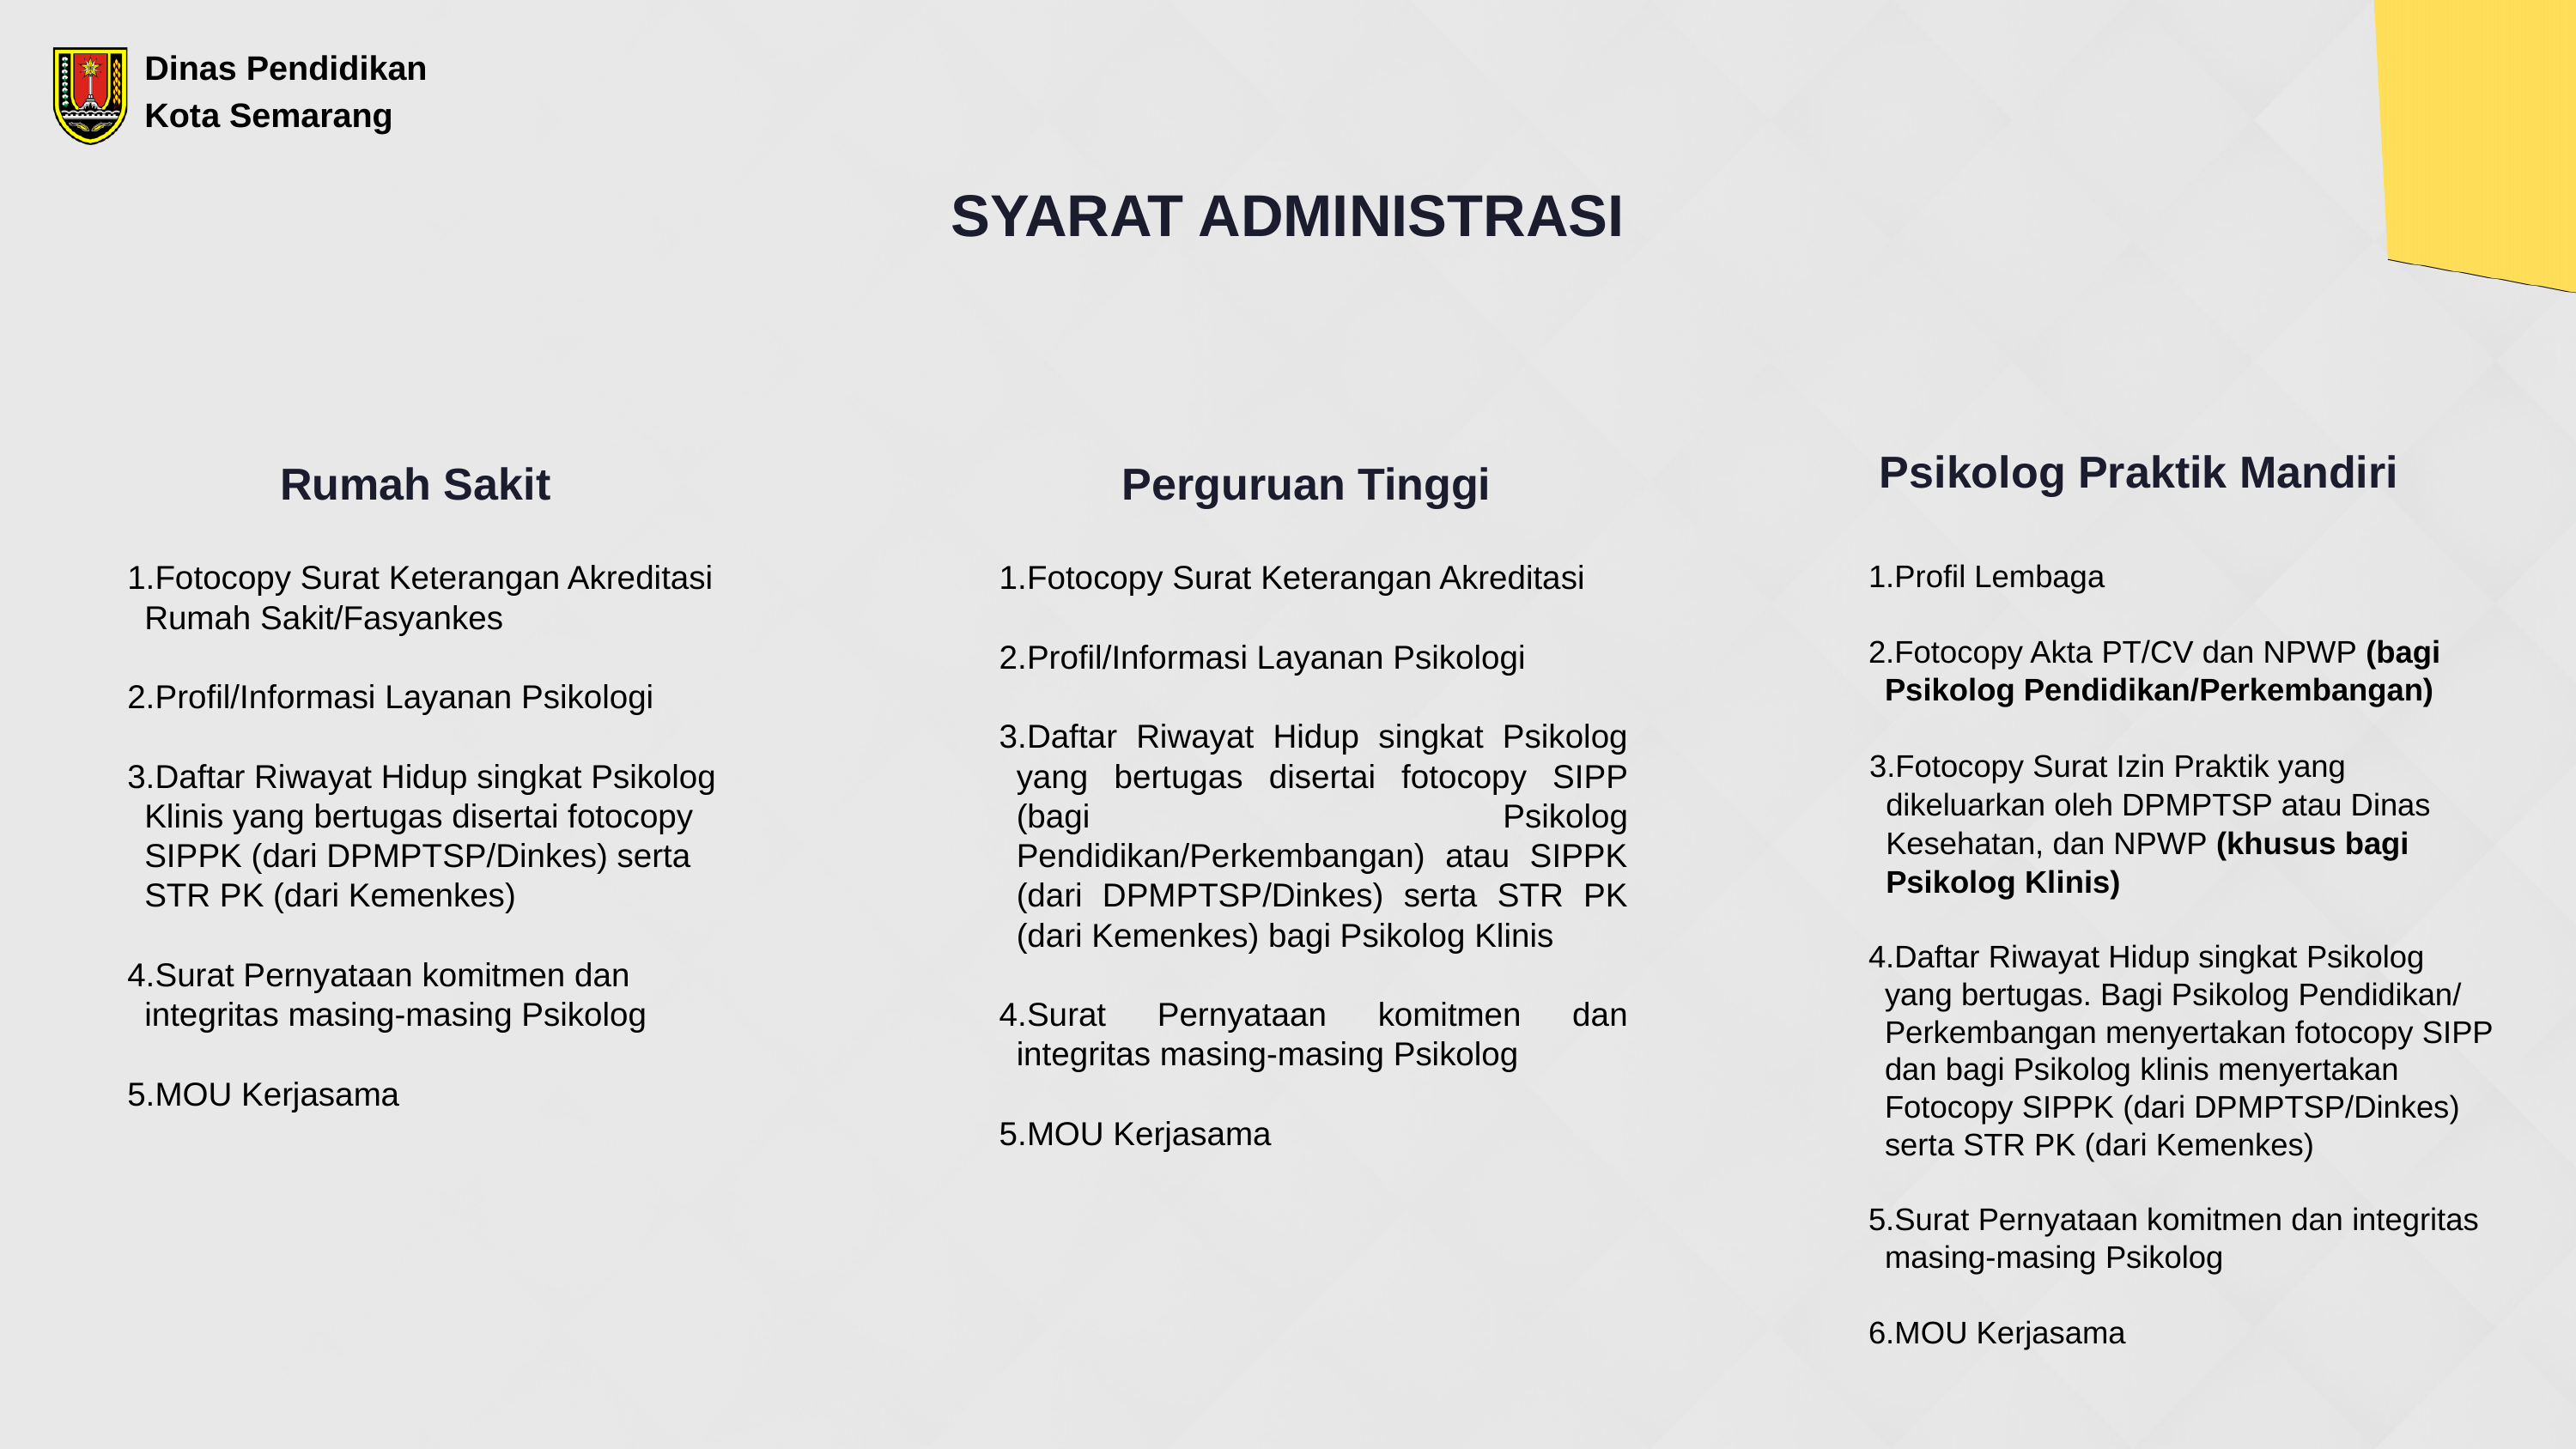

Dinas Pendidikan
Kota Semarang

SYARAT ADMINISTRASI

Psikolog Praktik Mandiri

Rumah Sakit

Perguruan Tinggi

Fotocopy Surat Keterangan Akreditasi Rumah Sakit/Fasyankes

Profil/Informasi Layanan Psikologi

Daftar Riwayat Hidup singkat Psikolog Klinis yang bertugas disertai fotocopy SIPPK (dari DPMPTSP/Dinkes) serta STR PK (dari Kemenkes)

Surat Pernyataan komitmen dan integritas masing-masing Psikolog

MOU Kerjasama

Fotocopy Surat Keterangan Akreditasi

Profil/Informasi Layanan Psikologi

Daftar Riwayat Hidup singkat Psikolog yang bertugas disertai fotocopy SIPP (bagi Psikolog Pendidikan/Perkembangan) atau SIPPK (dari DPMPTSP/Dinkes) serta STR PK (dari Kemenkes) bagi Psikolog Klinis

Surat Pernyataan komitmen dan integritas masing-masing Psikolog

MOU Kerjasama

Profil Lembaga

Fotocopy Akta PT/CV dan NPWP (bagi Psikolog Pendidikan/Perkembangan)

Fotocopy Surat Izin Praktik yang dikeluarkan oleh DPMPTSP atau Dinas Kesehatan, dan NPWP (khusus bagi Psikolog Klinis)

Daftar Riwayat Hidup singkat Psikolog yang bertugas. Bagi Psikolog Pendidikan/ Perkembangan menyertakan fotocopy SIPP dan bagi Psikolog klinis menyertakan Fotocopy SIPPK (dari DPMPTSP/Dinkes) serta STR PK (dari Kemenkes)

Surat Pernyataan komitmen dan integritas masing-masing Psikolog

MOU Kerjasama